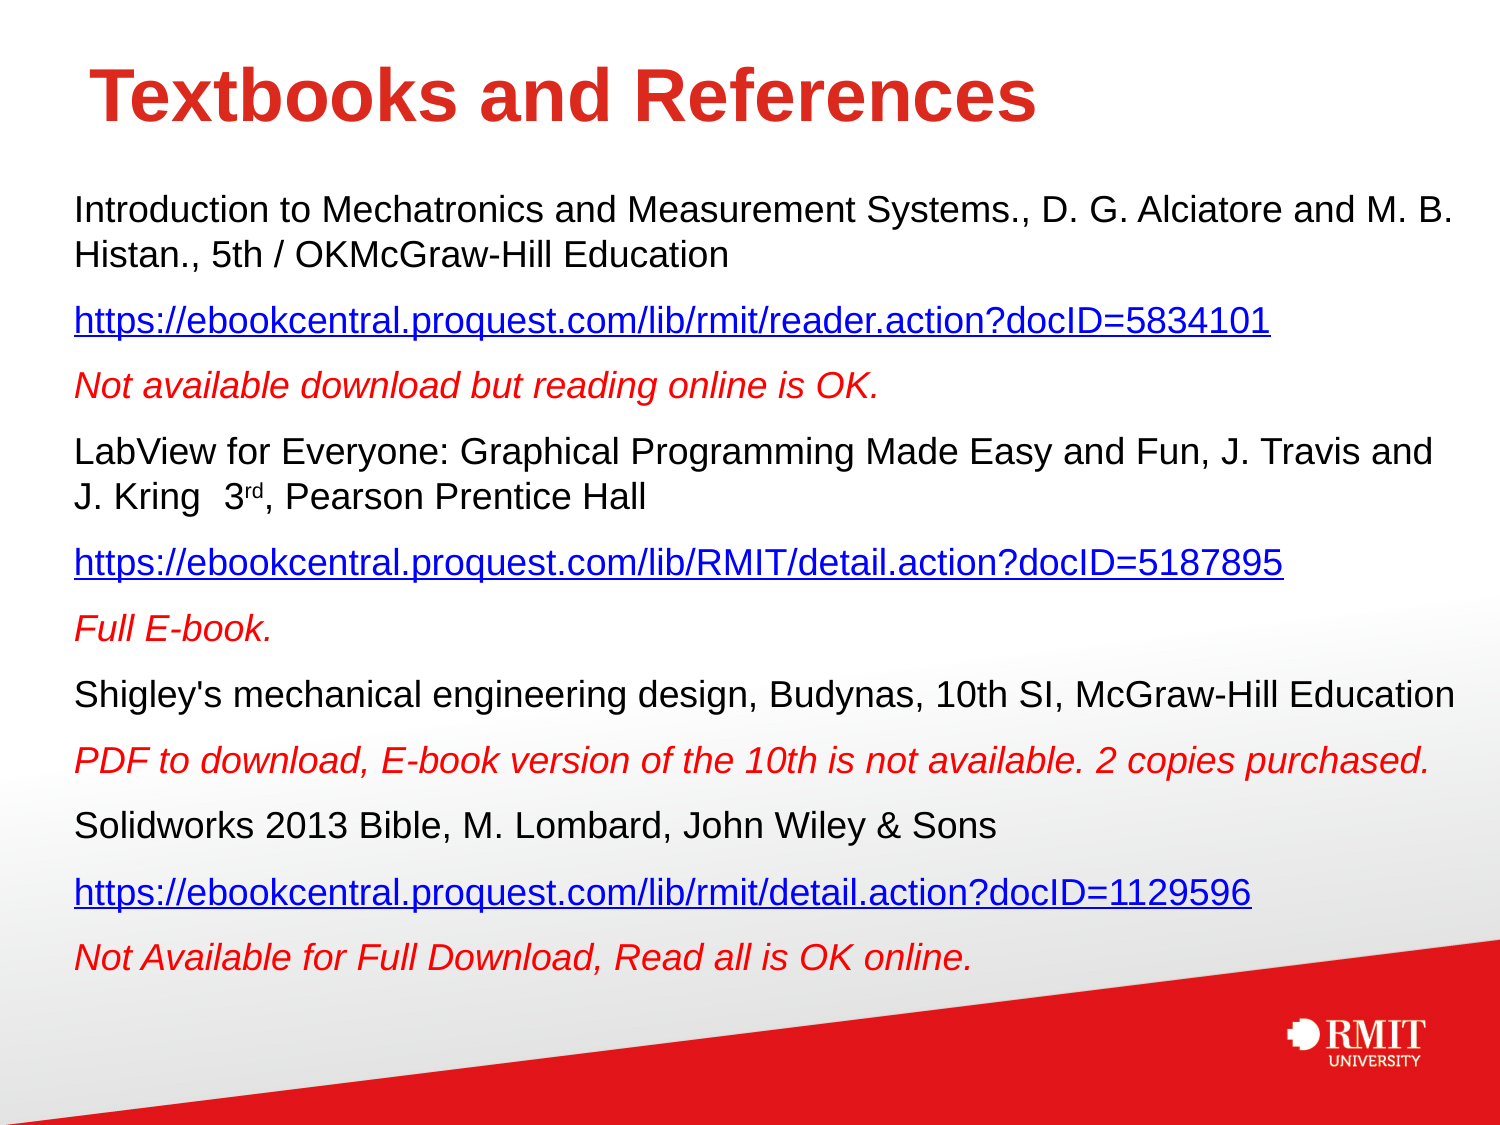

# Textbooks and References
Introduction to Mechatronics and Measurement Systems., D. G. Alciatore and M. B. Histan., 5th / OKMcGraw-Hill Education
https://ebookcentral.proquest.com/lib/rmit/reader.action?docID=5834101
Not available download but reading online is OK.
LabView for Everyone: Graphical Programming Made Easy and Fun, J. Travis and J. Kring	3rd, Pearson Prentice Hall
https://ebookcentral.proquest.com/lib/RMIT/detail.action?docID=5187895
Full E-book.
Shigley's mechanical engineering design, Budynas, 10th SI, McGraw-Hill Education
PDF to download, E-book version of the 10th is not available. 2 copies purchased.
Solidworks 2013 Bible, M. Lombard, John Wiley & Sons
https://ebookcentral.proquest.com/lib/rmit/detail.action?docID=1129596
Not Available for Full Download, Read all is OK online.